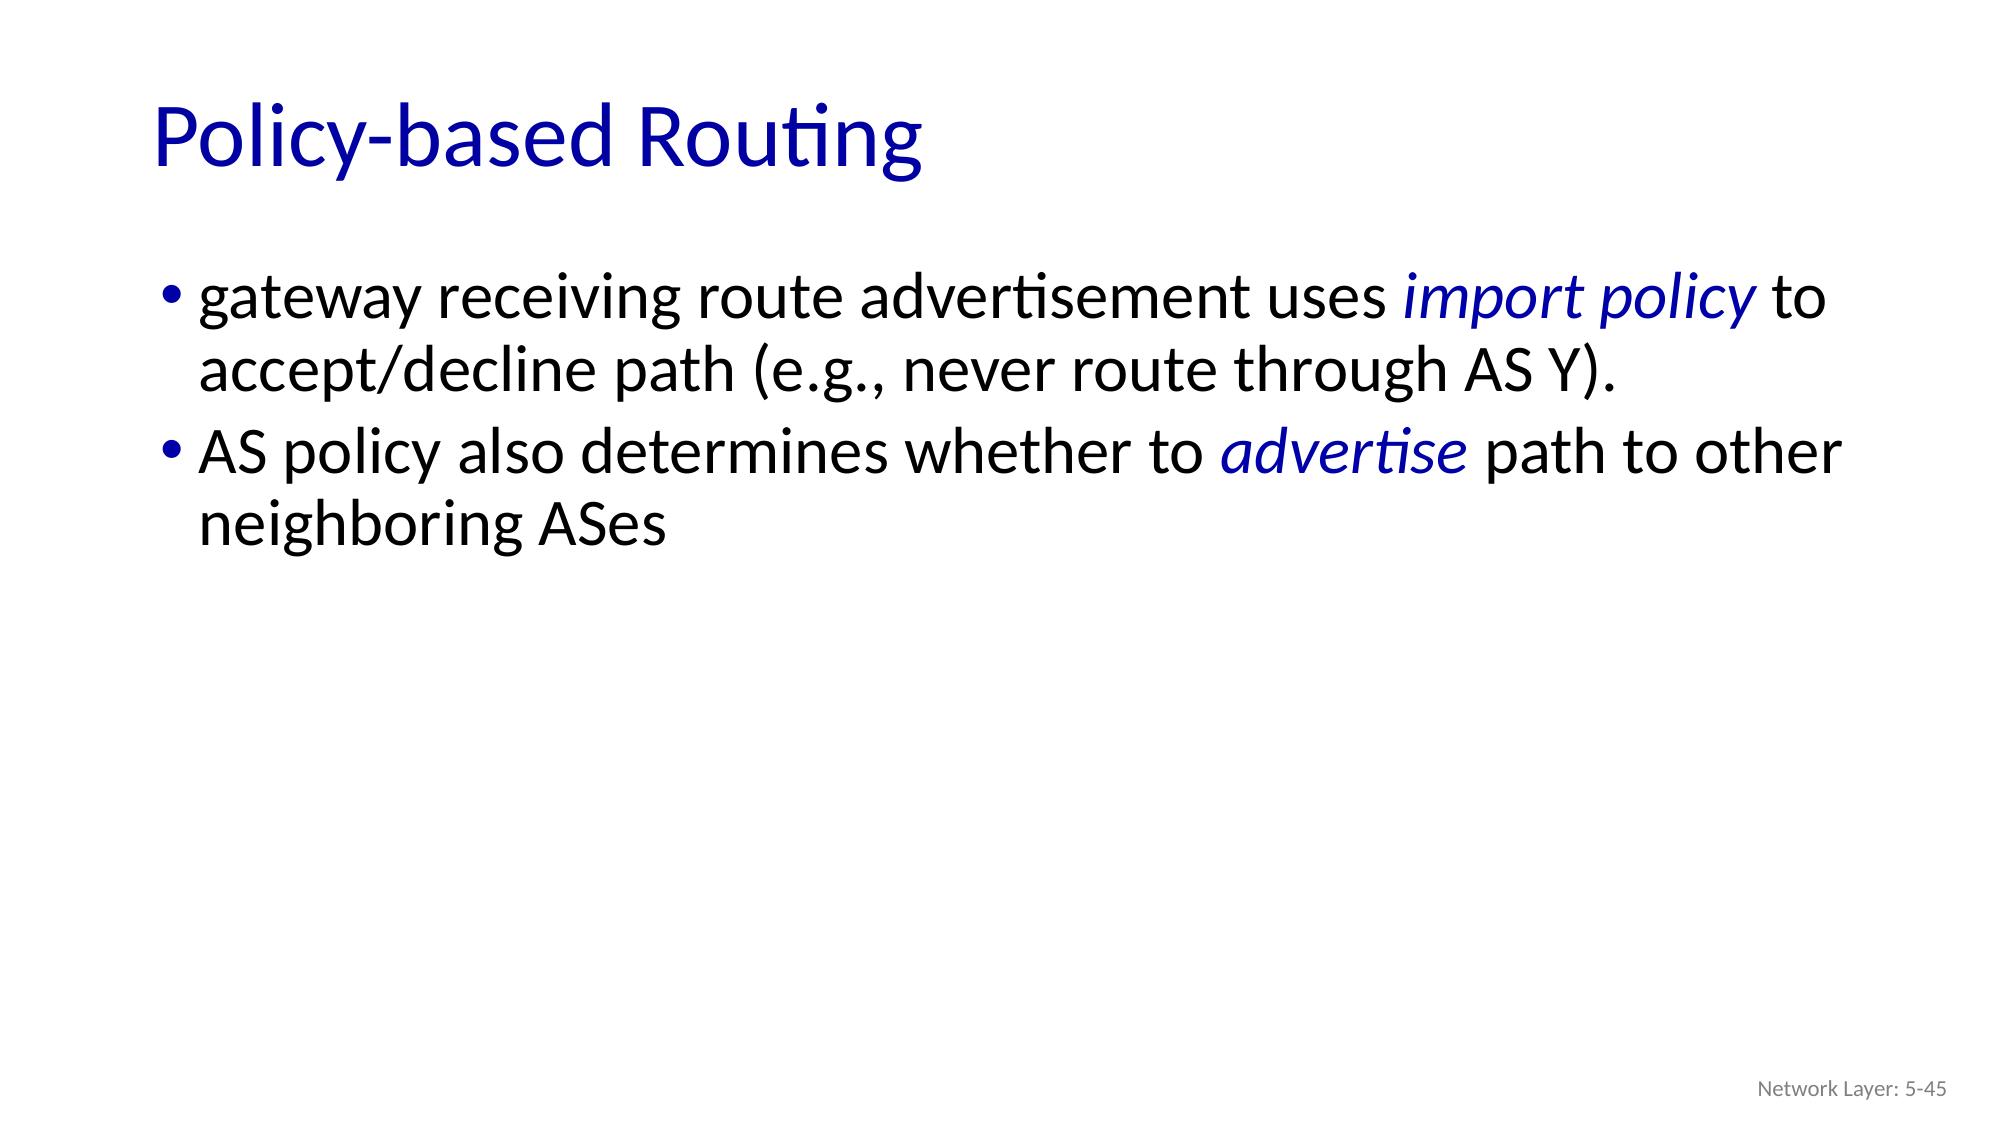

# Policy-based Routing
gateway receiving route advertisement uses import policy to accept/decline path (e.g., never route through AS Y).
AS policy also determines whether to advertise path to other neighboring ASes

Network Layer: 5-45